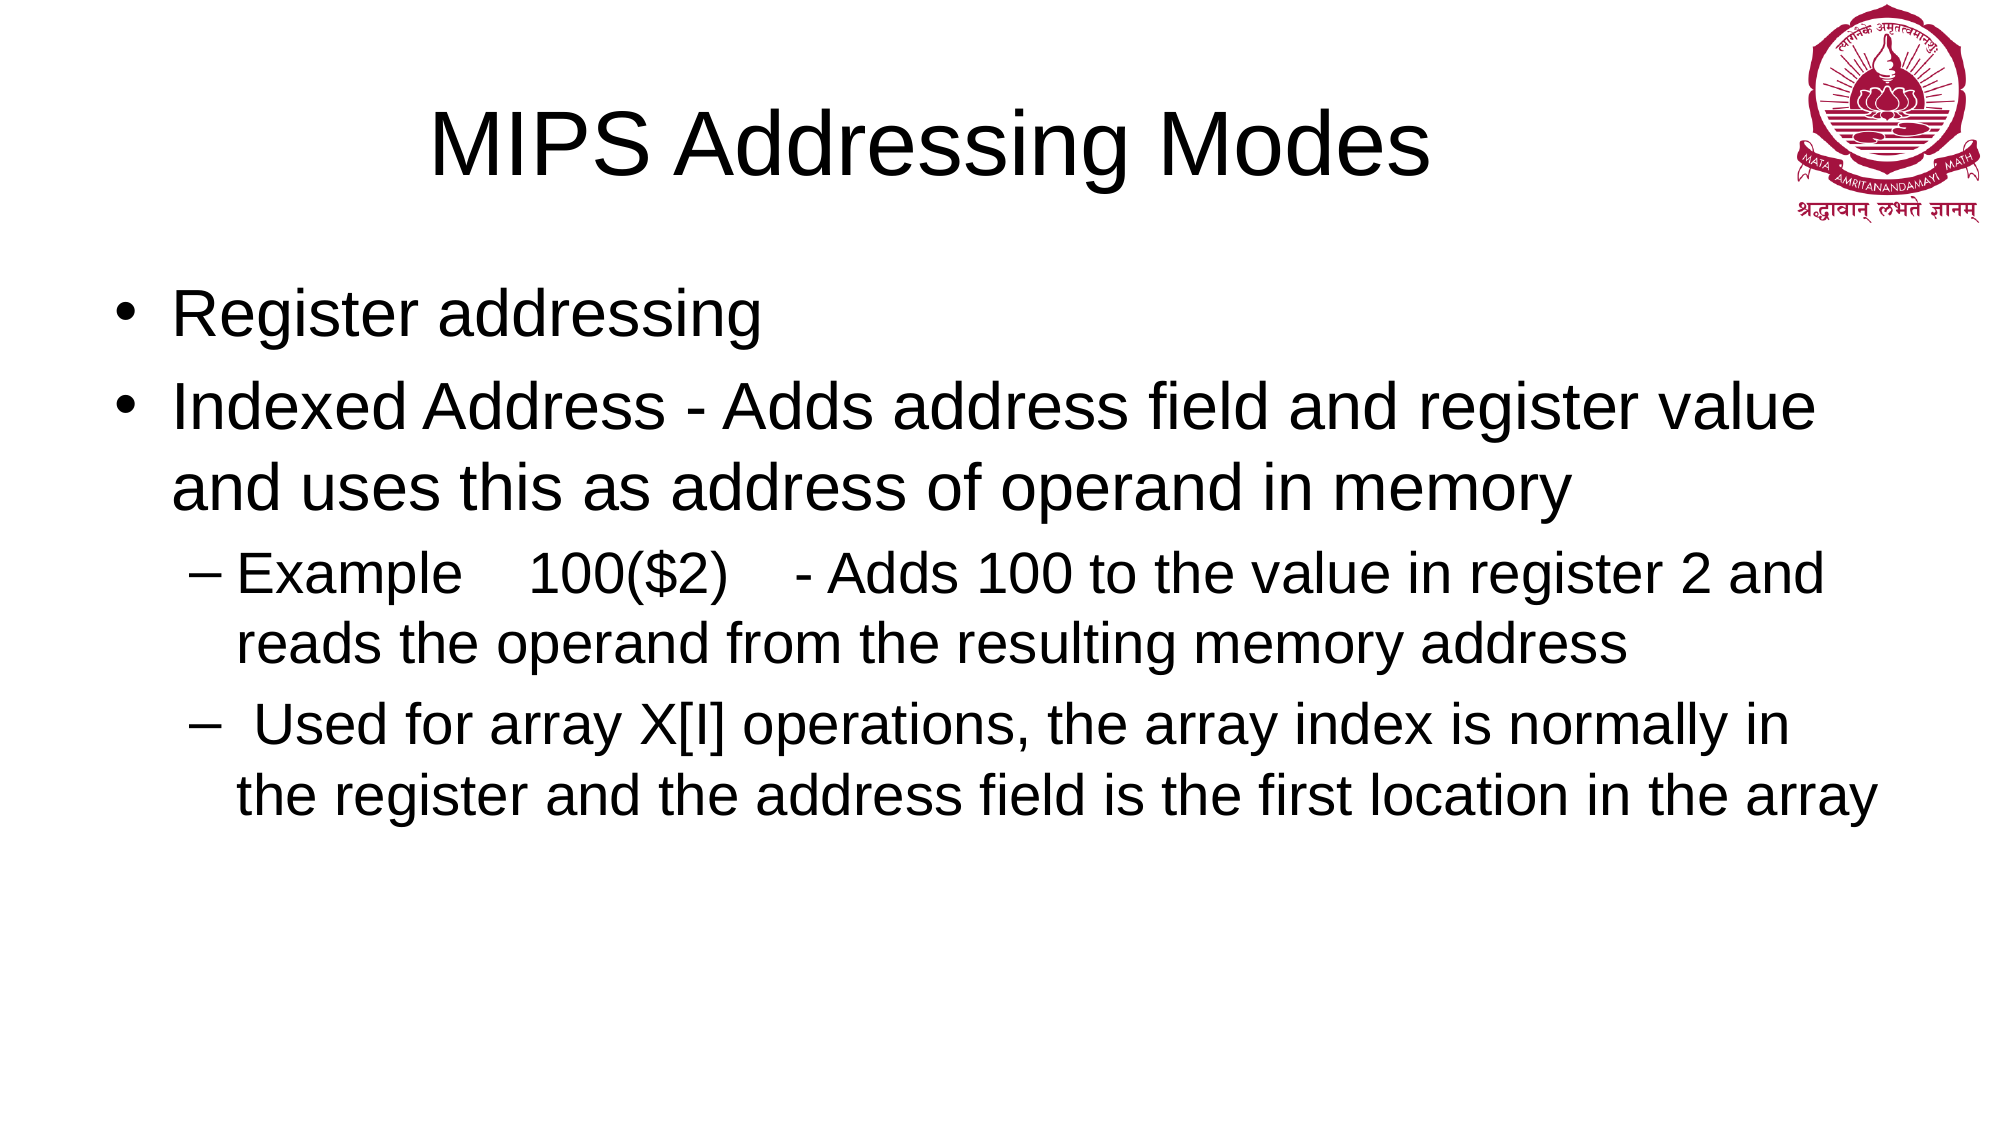

# MIPS Addressing Modes
Register addressing
Indexed Address - Adds address field and register value and uses this as address of operand in memory
Example    100($2)    - Adds 100 to the value in register 2 and reads the operand from the resulting memory address
 Used for array X[I] operations, the array index is normally in the register and the address field is the first location in the array